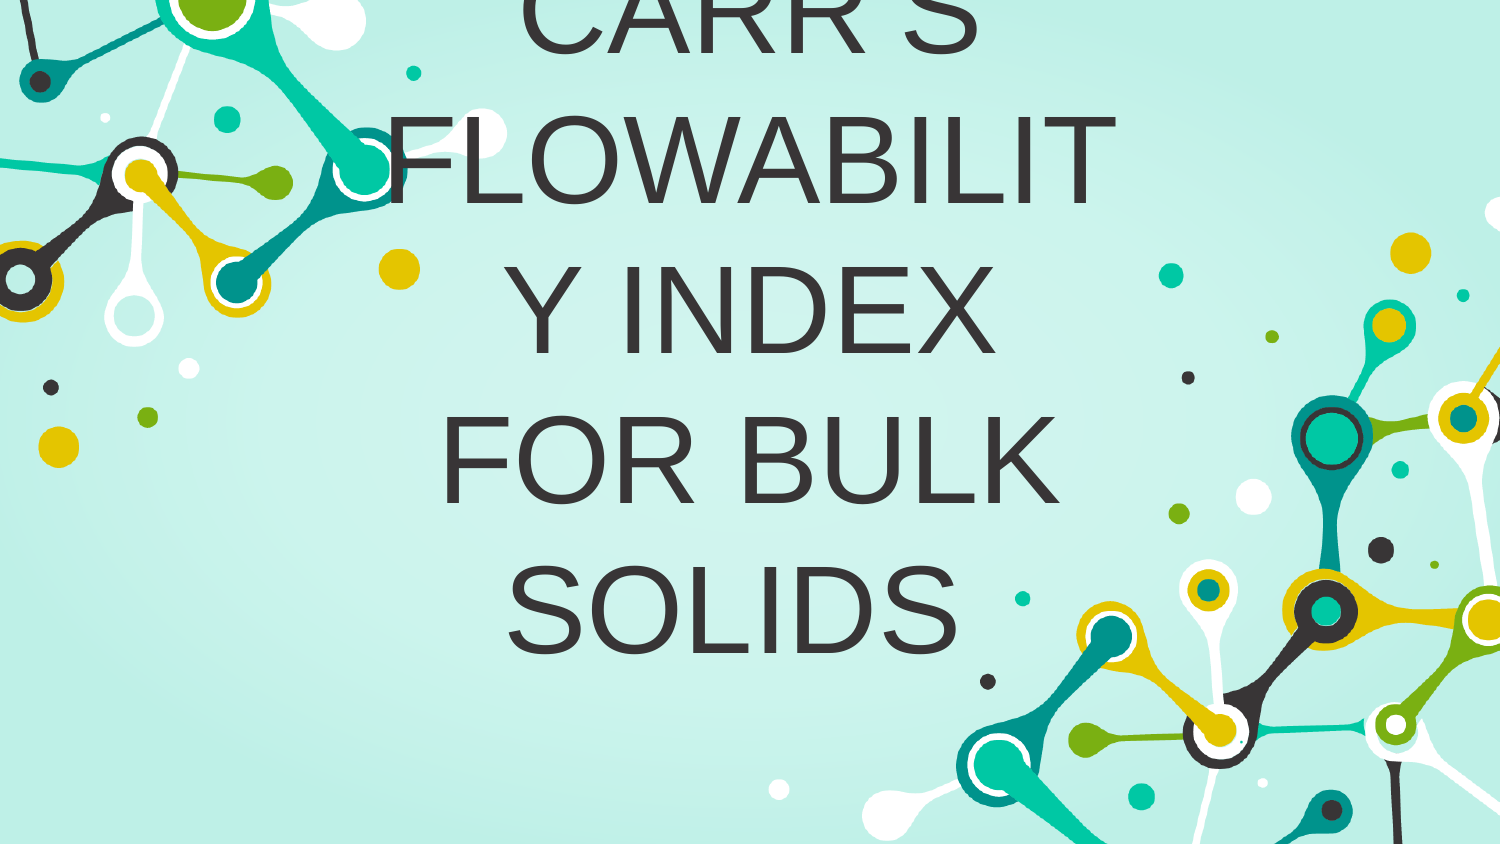

# CARR’S FLOWABILITY INDEX FOR BULK SOLIDS